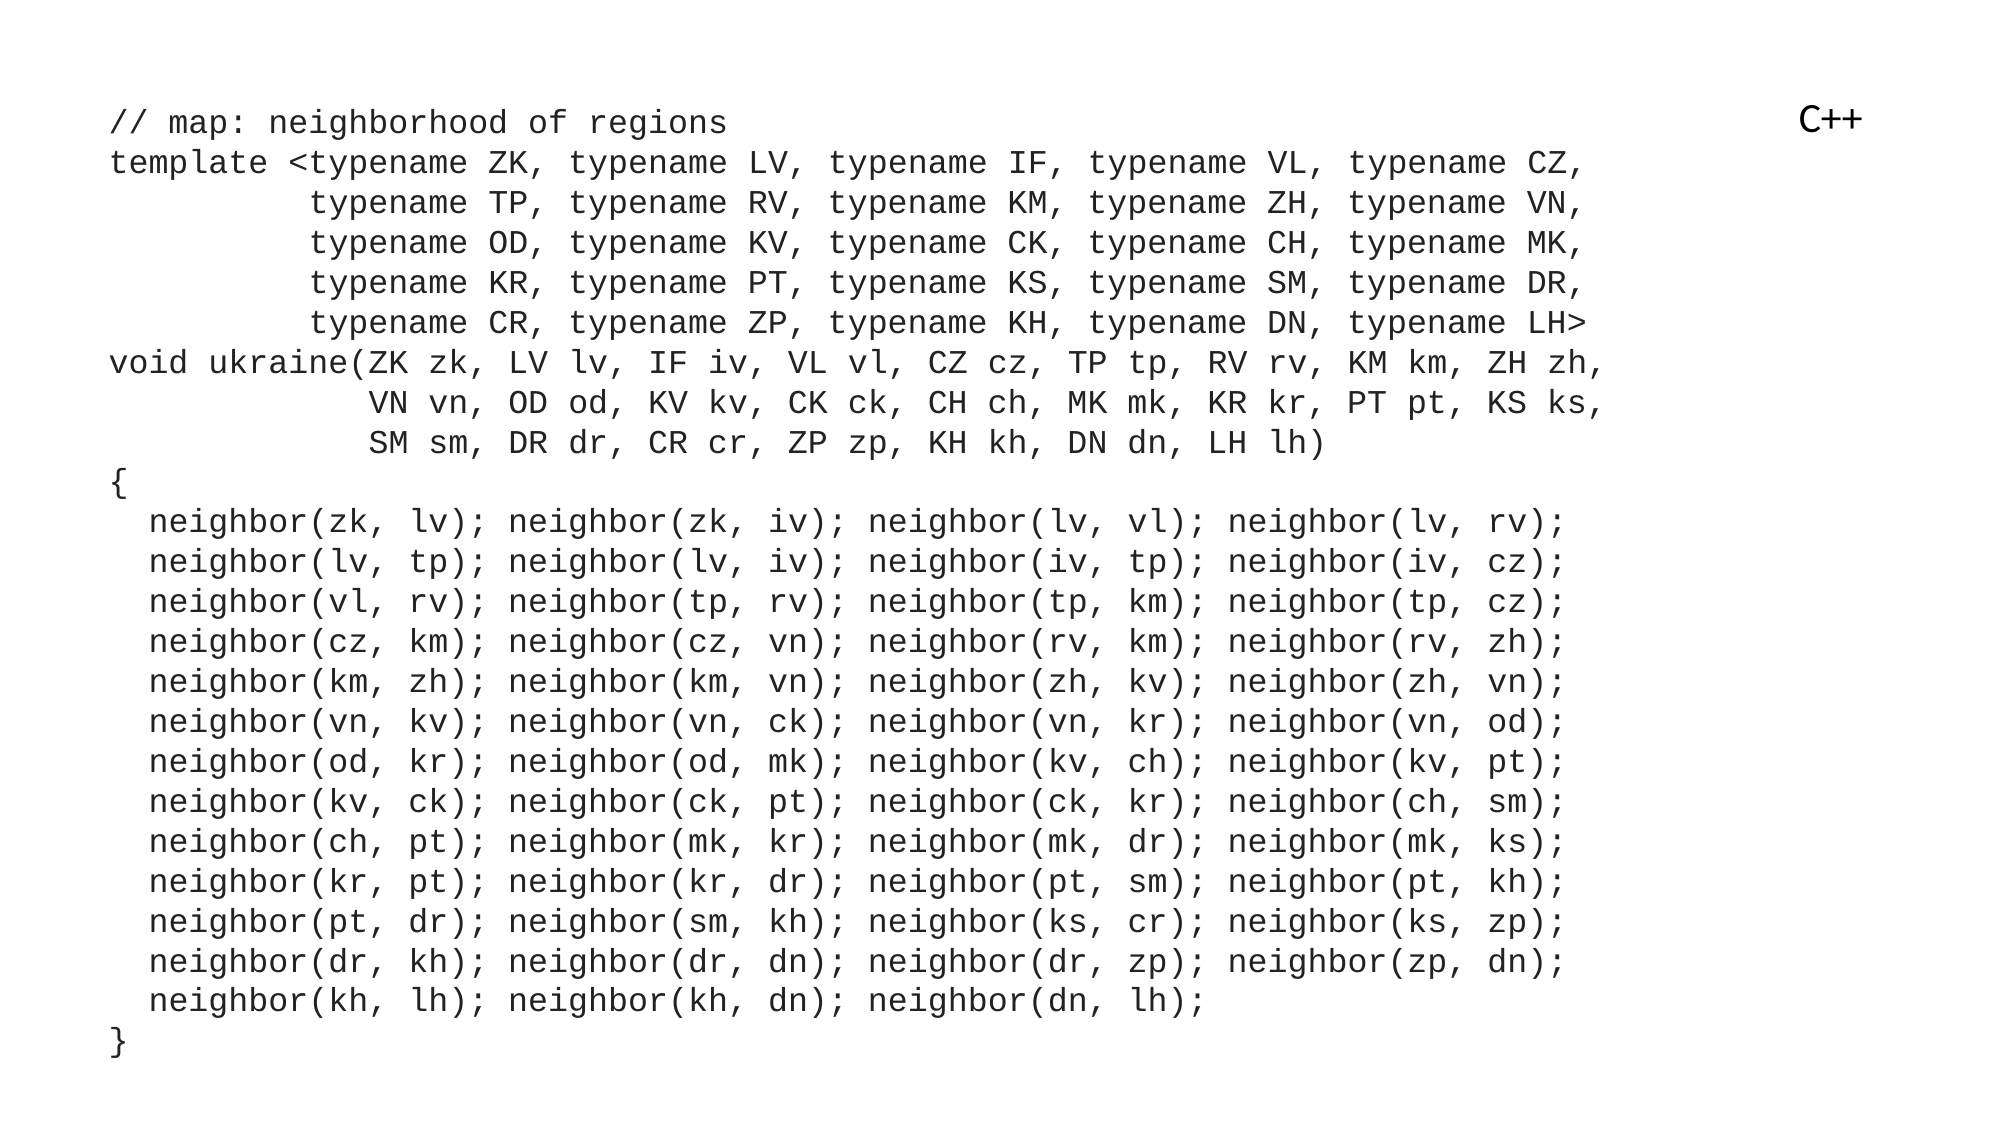

C++
// map: neighborhood of regions
template <typename ZK, typename LV, typename IF, typename VL, typename CZ,
          typename TP, typename RV, typename KM, typename ZH, typename VN,
          typename OD, typename KV, typename CK, typename CH, typename MK,
          typename KR, typename PT, typename KS, typename SM, typename DR,
          typename CR, typename ZP, typename KH, typename DN, typename LH>
void ukraine(ZK zk, LV lv, IF iv, VL vl, CZ cz, TP tp, RV rv, KM km, ZH zh,
             VN vn, OD od, KV kv, CK ck, CH ch, MK mk, KR kr, PT pt, KS ks,
             SM sm, DR dr, CR cr, ZP zp, KH kh, DN dn, LH lh)
{
  neighbor(zk, lv); neighbor(zk, iv); neighbor(lv, vl); neighbor(lv, rv);
  neighbor(lv, tp); neighbor(lv, iv); neighbor(iv, tp); neighbor(iv, cz);
  neighbor(vl, rv); neighbor(tp, rv); neighbor(tp, km); neighbor(tp, cz);
  neighbor(cz, km); neighbor(cz, vn); neighbor(rv, km); neighbor(rv, zh);
  neighbor(km, zh); neighbor(km, vn); neighbor(zh, kv); neighbor(zh, vn);
  neighbor(vn, kv); neighbor(vn, ck); neighbor(vn, kr); neighbor(vn, od);
  neighbor(od, kr); neighbor(od, mk); neighbor(kv, ch); neighbor(kv, pt);
  neighbor(kv, ck); neighbor(ck, pt); neighbor(ck, kr); neighbor(ch, sm);
  neighbor(ch, pt); neighbor(mk, kr); neighbor(mk, dr); neighbor(mk, ks);
  neighbor(kr, pt); neighbor(kr, dr); neighbor(pt, sm); neighbor(pt, kh);
  neighbor(pt, dr); neighbor(sm, kh); neighbor(ks, cr); neighbor(ks, zp);
  neighbor(dr, kh); neighbor(dr, dn); neighbor(dr, zp); neighbor(zp, dn);
  neighbor(kh, lh); neighbor(kh, dn); neighbor(dn, lh);
}